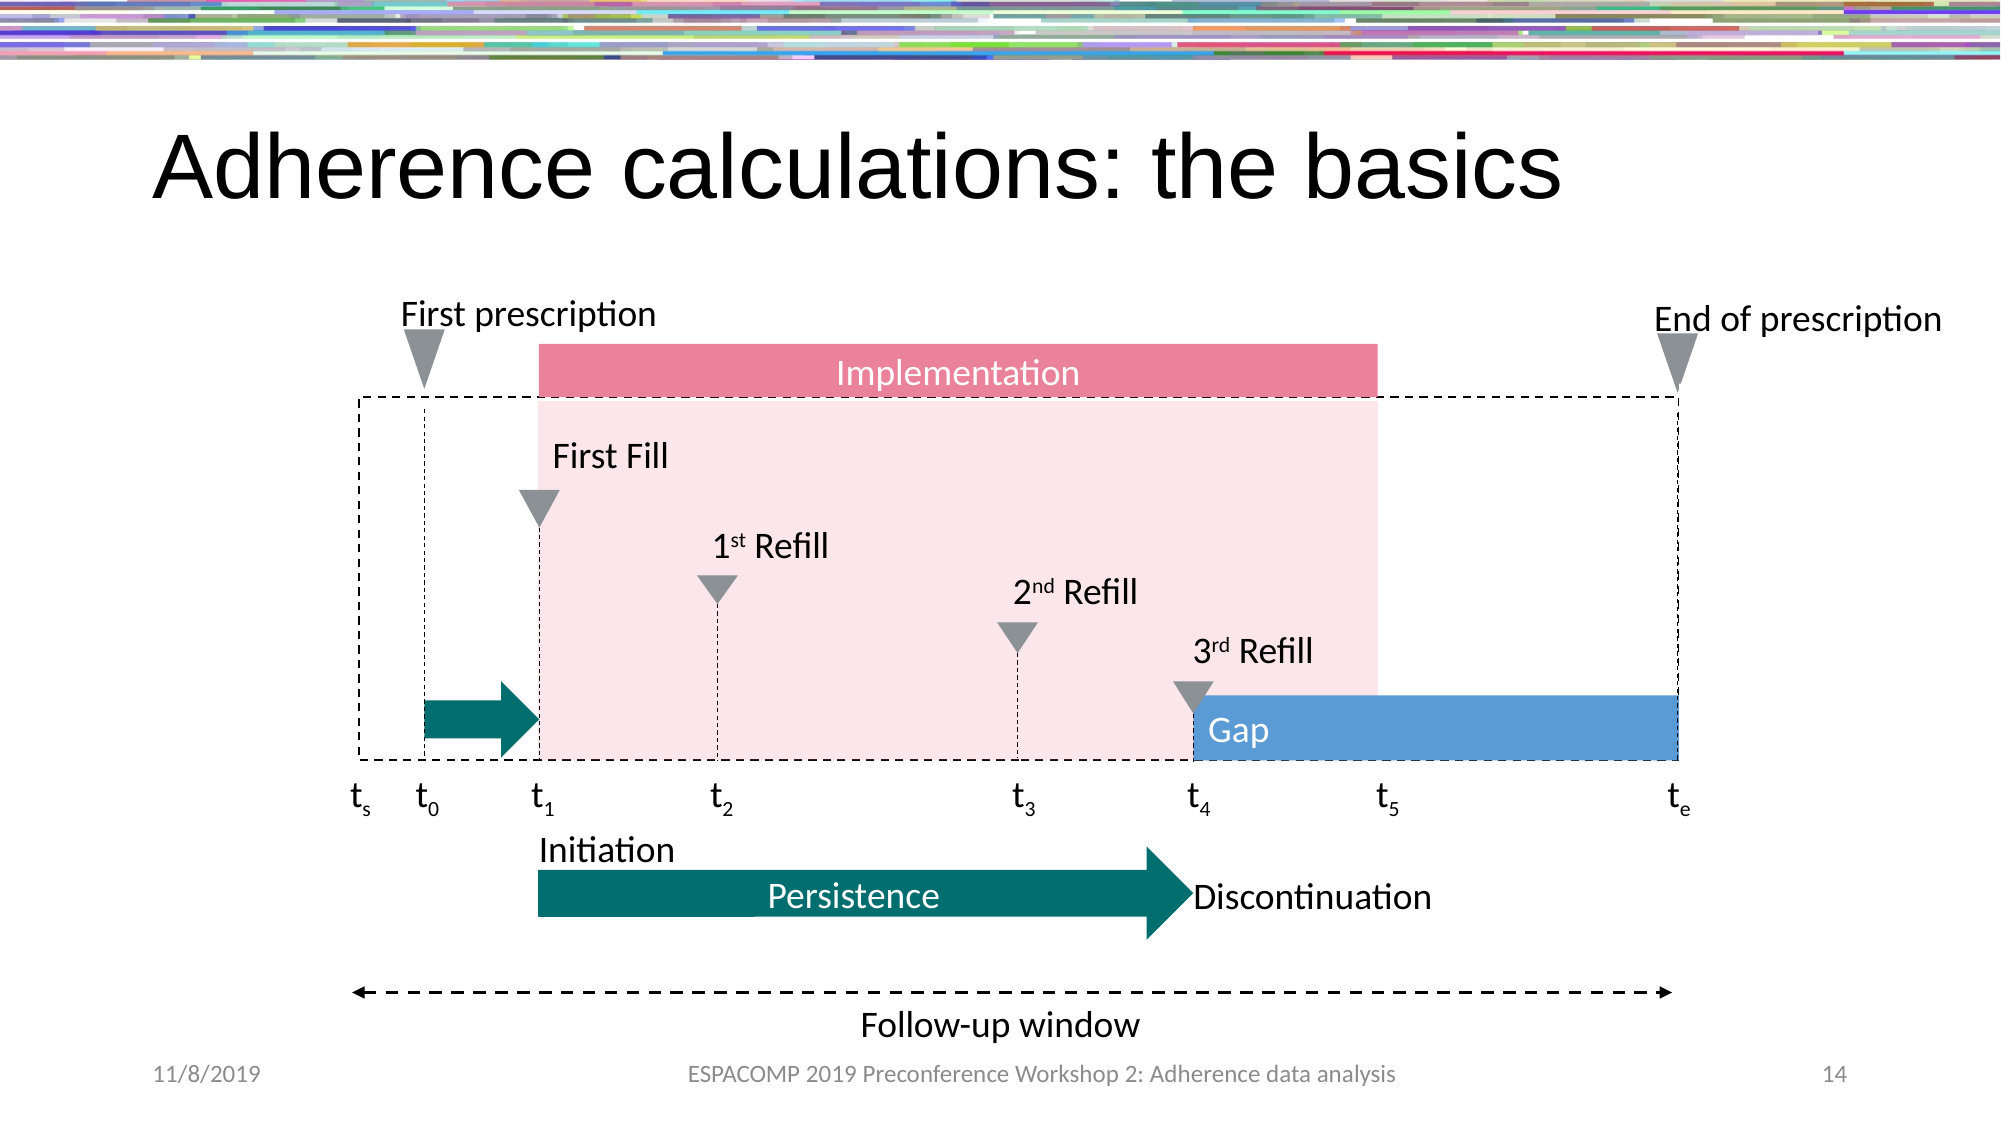

# Adherence calculations: the basics
First prescription
End of prescription

Implementation

First Fill

1st Refill
2nd Refill

3rd Refill

Gap
ts
t0
t1
t2
t3
t4
t5
te
Initiation
Persistence

Discontinuation
Follow-up window
11/8/2019
ESPACOMP 2019 Preconference Workshop 2: Adherence data analysis
14